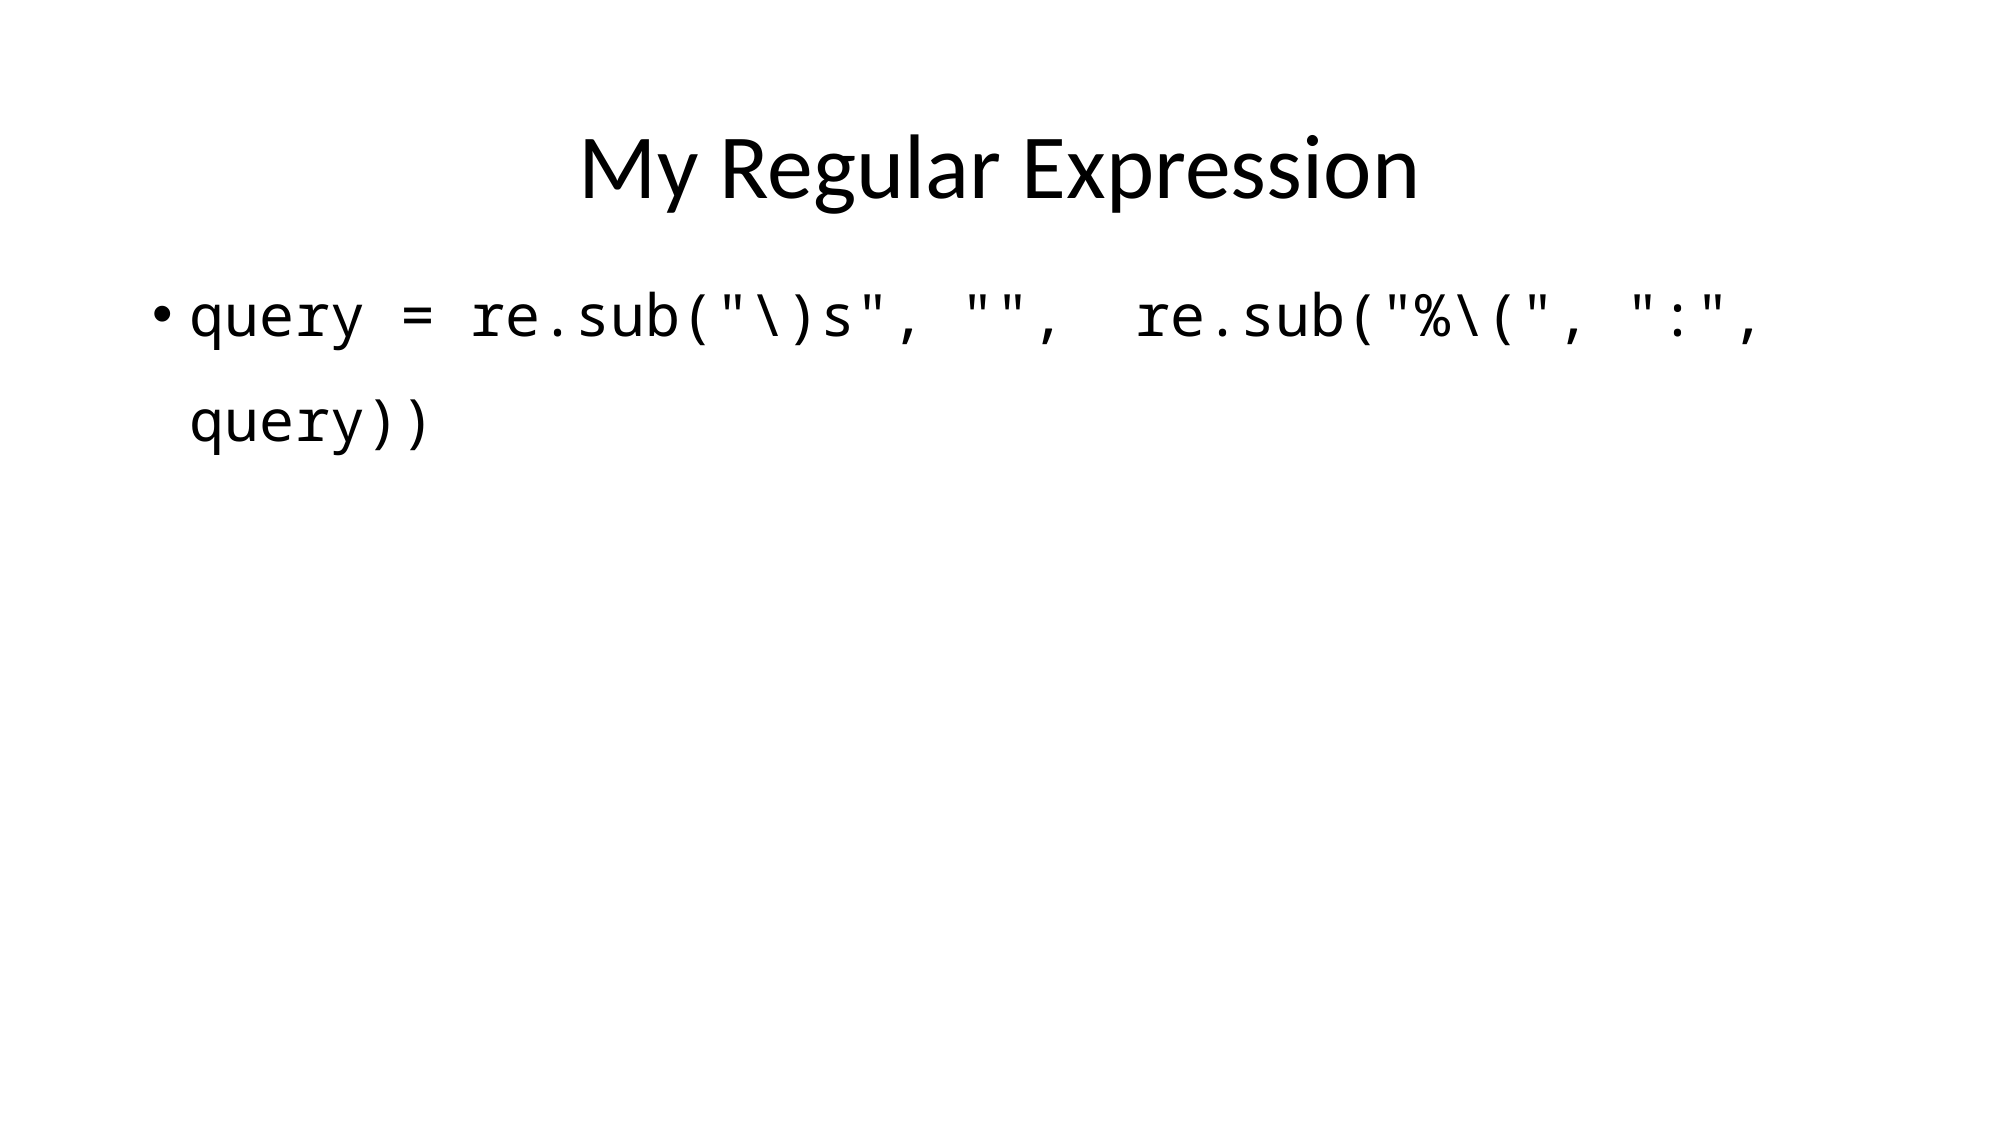

# My Regular Expression
query = re.sub("\)s", "",  re.sub("%\(", ":", query))